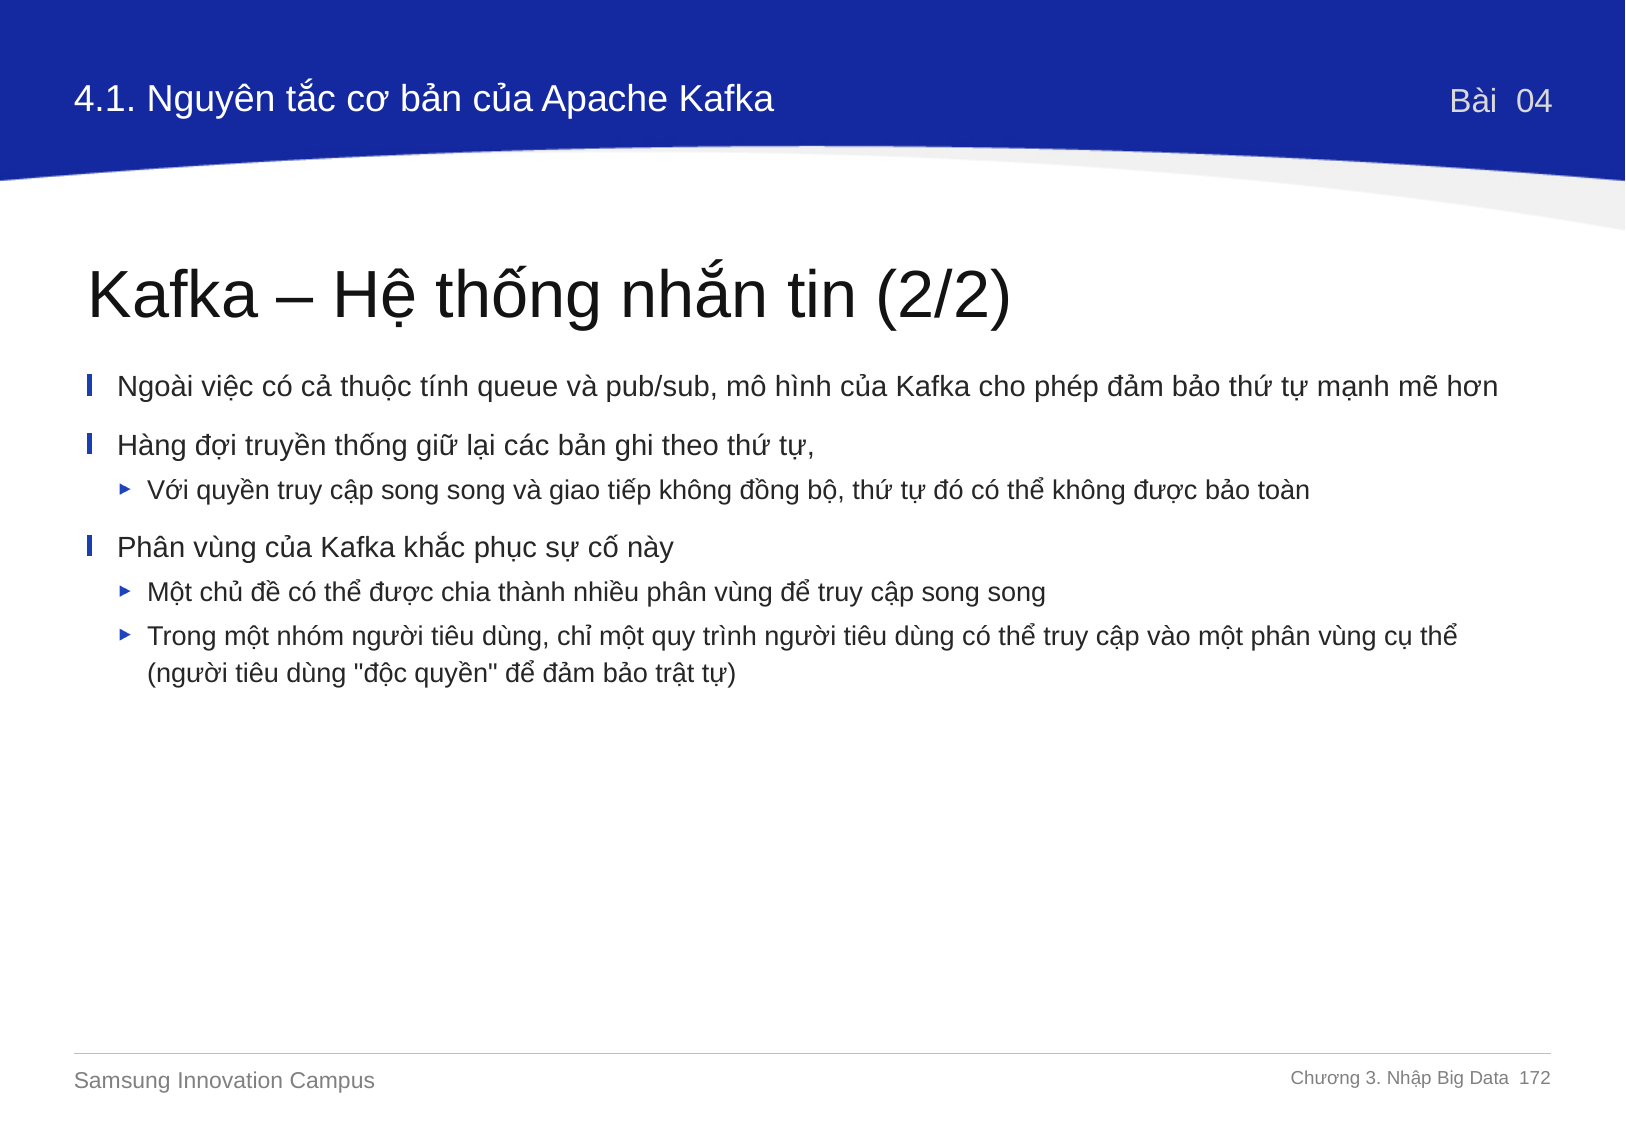

4.1. Nguyên tắc cơ bản của Apache Kafka
Bài  04
Kafka – Hệ thống nhắn tin (2/2)
Ngoài việc có cả thuộc tính queue và pub/sub, mô hình của Kafka cho phép đảm bảo thứ tự mạnh mẽ hơn
Hàng đợi truyền thống giữ lại các bản ghi theo thứ tự,
Với quyền truy cập song song và giao tiếp không đồng bộ, thứ tự đó có thể không được bảo toàn
Phân vùng của Kafka khắc phục sự cố này
Một chủ đề có thể được chia thành nhiều phân vùng để truy cập song song
Trong một nhóm người tiêu dùng, chỉ một quy trình người tiêu dùng có thể truy cập vào một phân vùng cụ thể (người tiêu dùng "độc quyền" để đảm bảo trật tự)